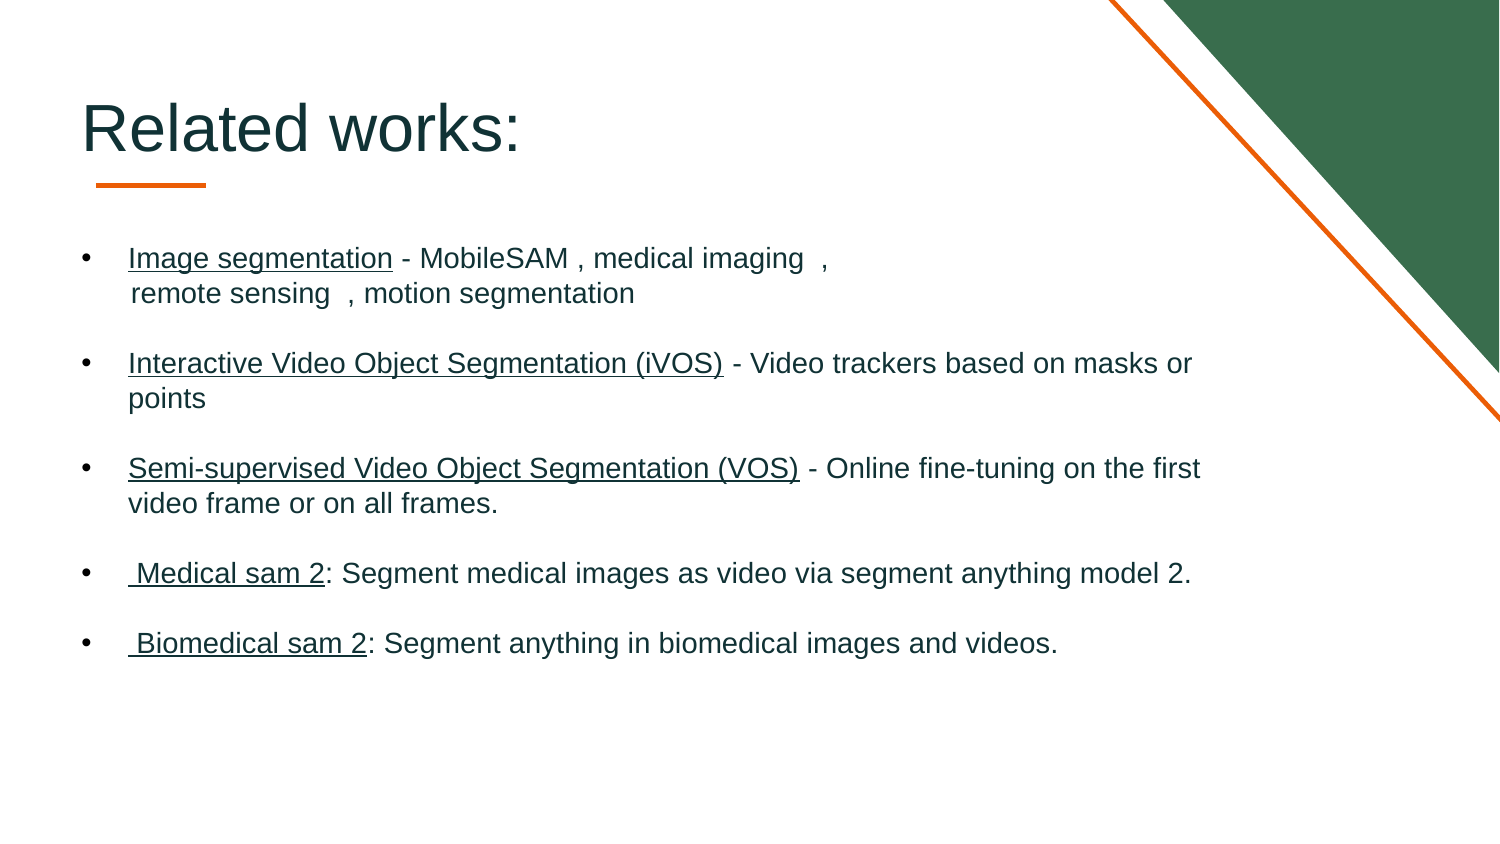

# Related works:
Image segmentation - MobileSAM , medical imaging  ,
      remote sensing  , motion segmentation

Interactive Video Object Segmentation (iVOS) - Video trackers based on masks or points

Semi-supervised Video Object Segmentation (VOS) - Online fine-tuning on the first video frame or on all frames.

 Medical sam 2: Segment medical images as video via segment anything model 2.

 Biomedical sam 2: Segment anything in biomedical images and videos.